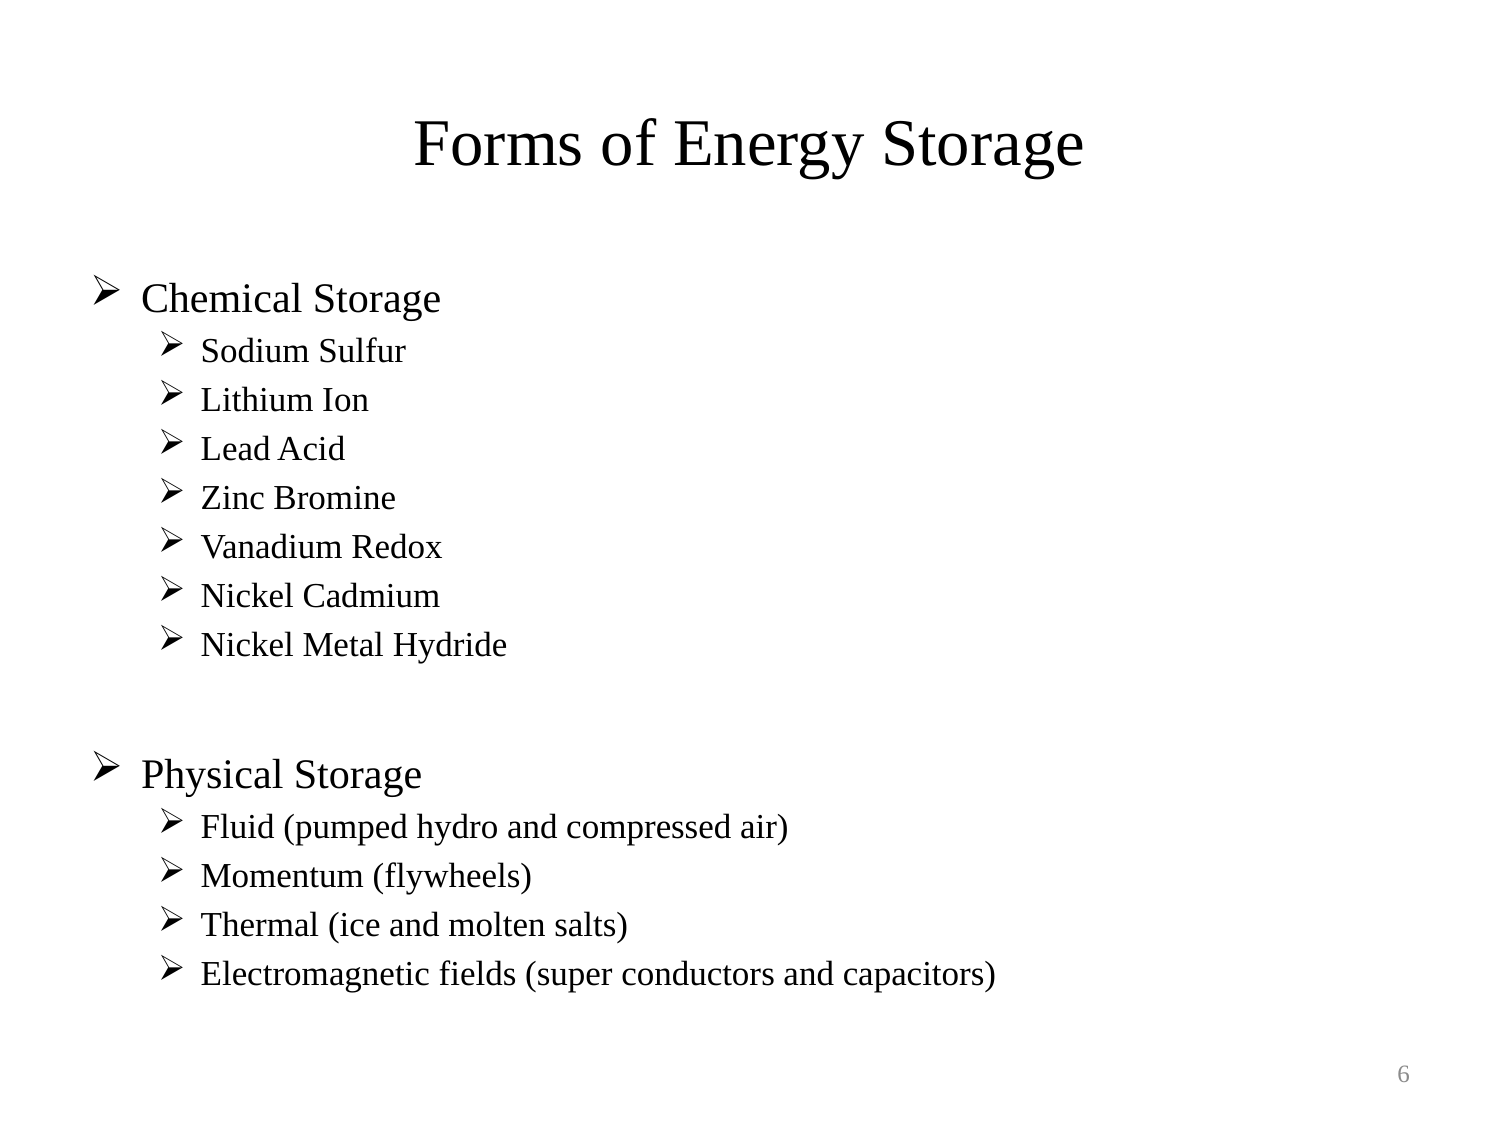

# Forms of Energy Storage
Chemical Storage
Sodium Sulfur
Lithium Ion
Lead Acid
Zinc Bromine
Vanadium Redox
Nickel Cadmium
Nickel Metal Hydride

Physical Storage
Fluid (pumped hydro and compressed air)
Momentum (flywheels)
Thermal (ice and molten salts)
Electromagnetic fields (super conductors and capacitors)
6